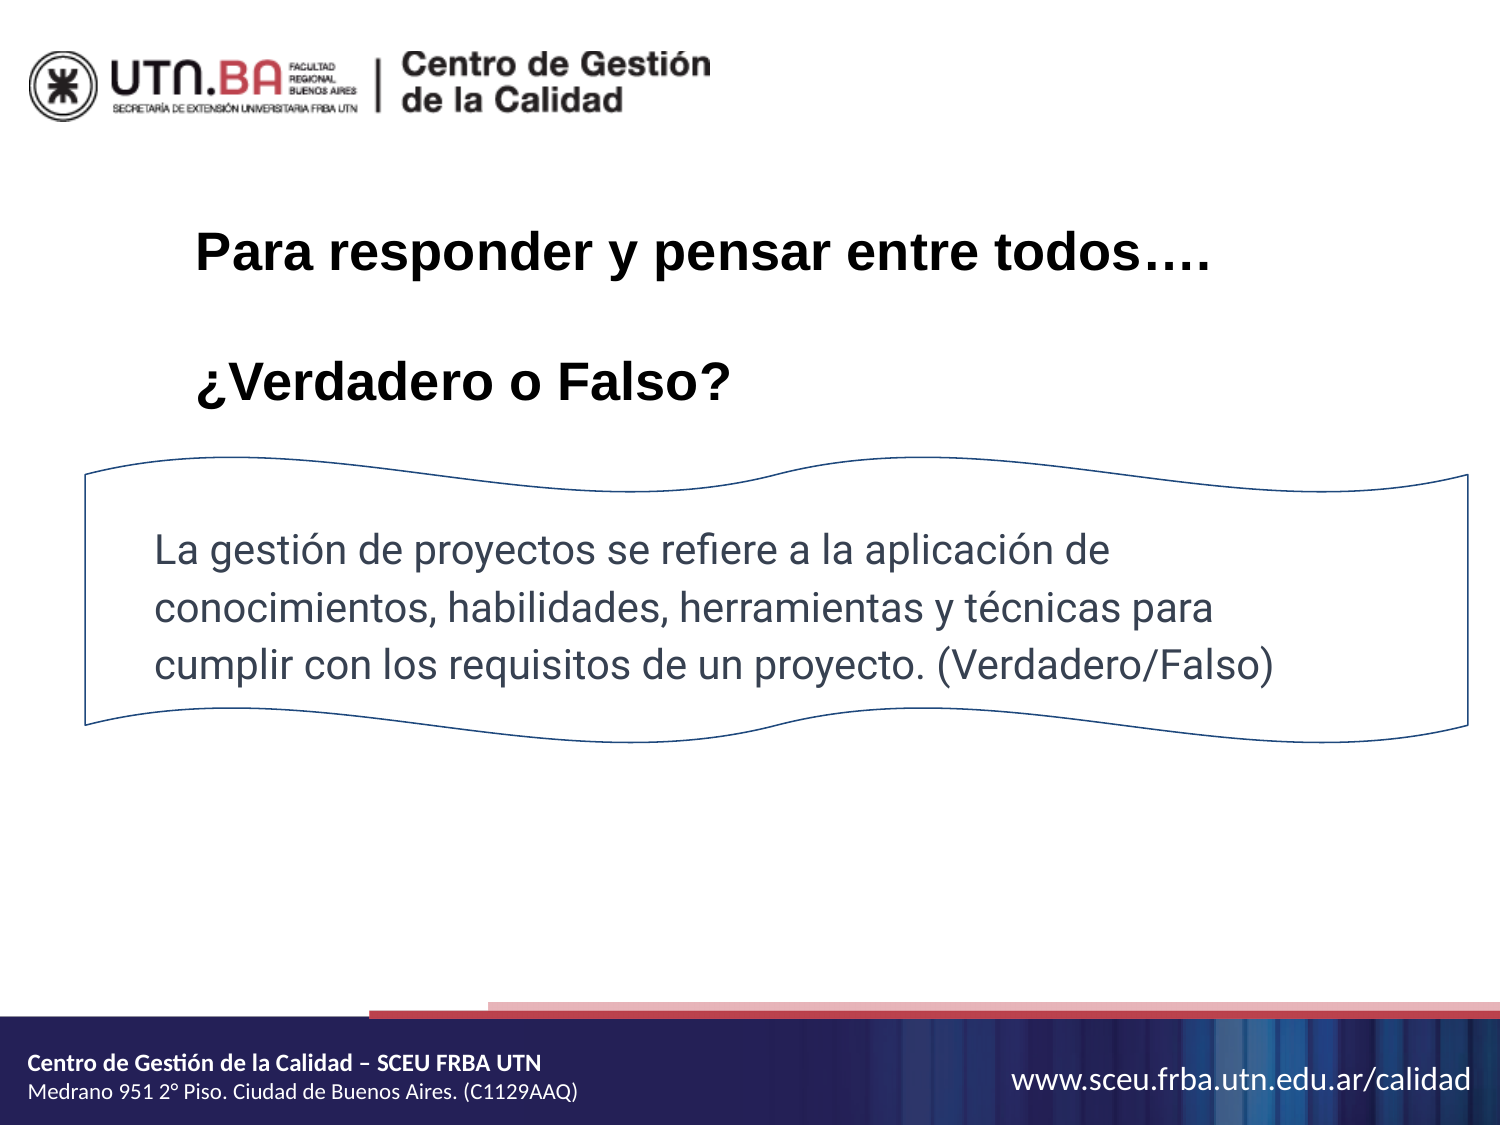

Para responder y pensar entre todos….

¿Verdadero o Falso?

La gestión de proyectos se refiere a la aplicación de conocimientos, habilidades, herramientas y técnicas para cumplir con los requisitos de un proyecto. (Verdadero/Falso)